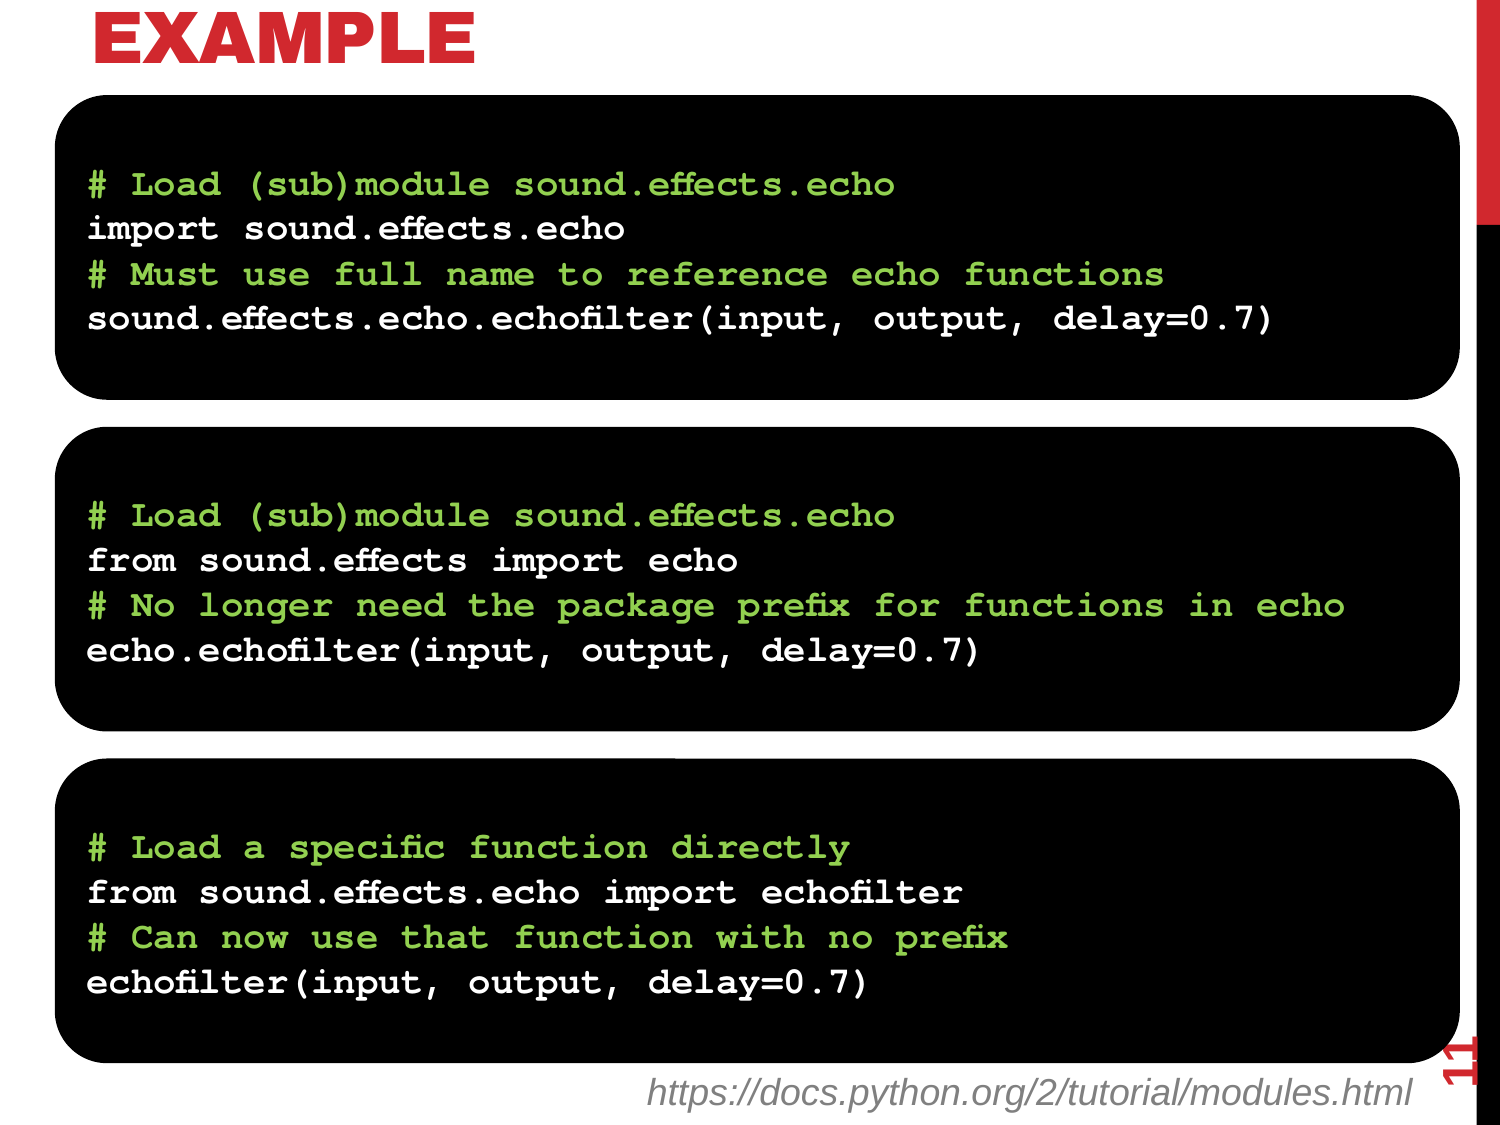

# Example
# Load (sub)module sound.effects.echo
import sound.effects.echo
# Must use full name to reference echo functions
sound.effects.echo.echofilter(input, output, delay=0.7)
# Load (sub)module sound.effects.echo
from sound.effects import echo
# No longer need the package prefix for functions in echo
echo.echofilter(input, output, delay=0.7)
# Load a specific function directly
from sound.effects.echo import echofilter
# Can now use that function with no prefix
echofilter(input, output, delay=0.7)
11
https://docs.python.org/2/tutorial/modules.html